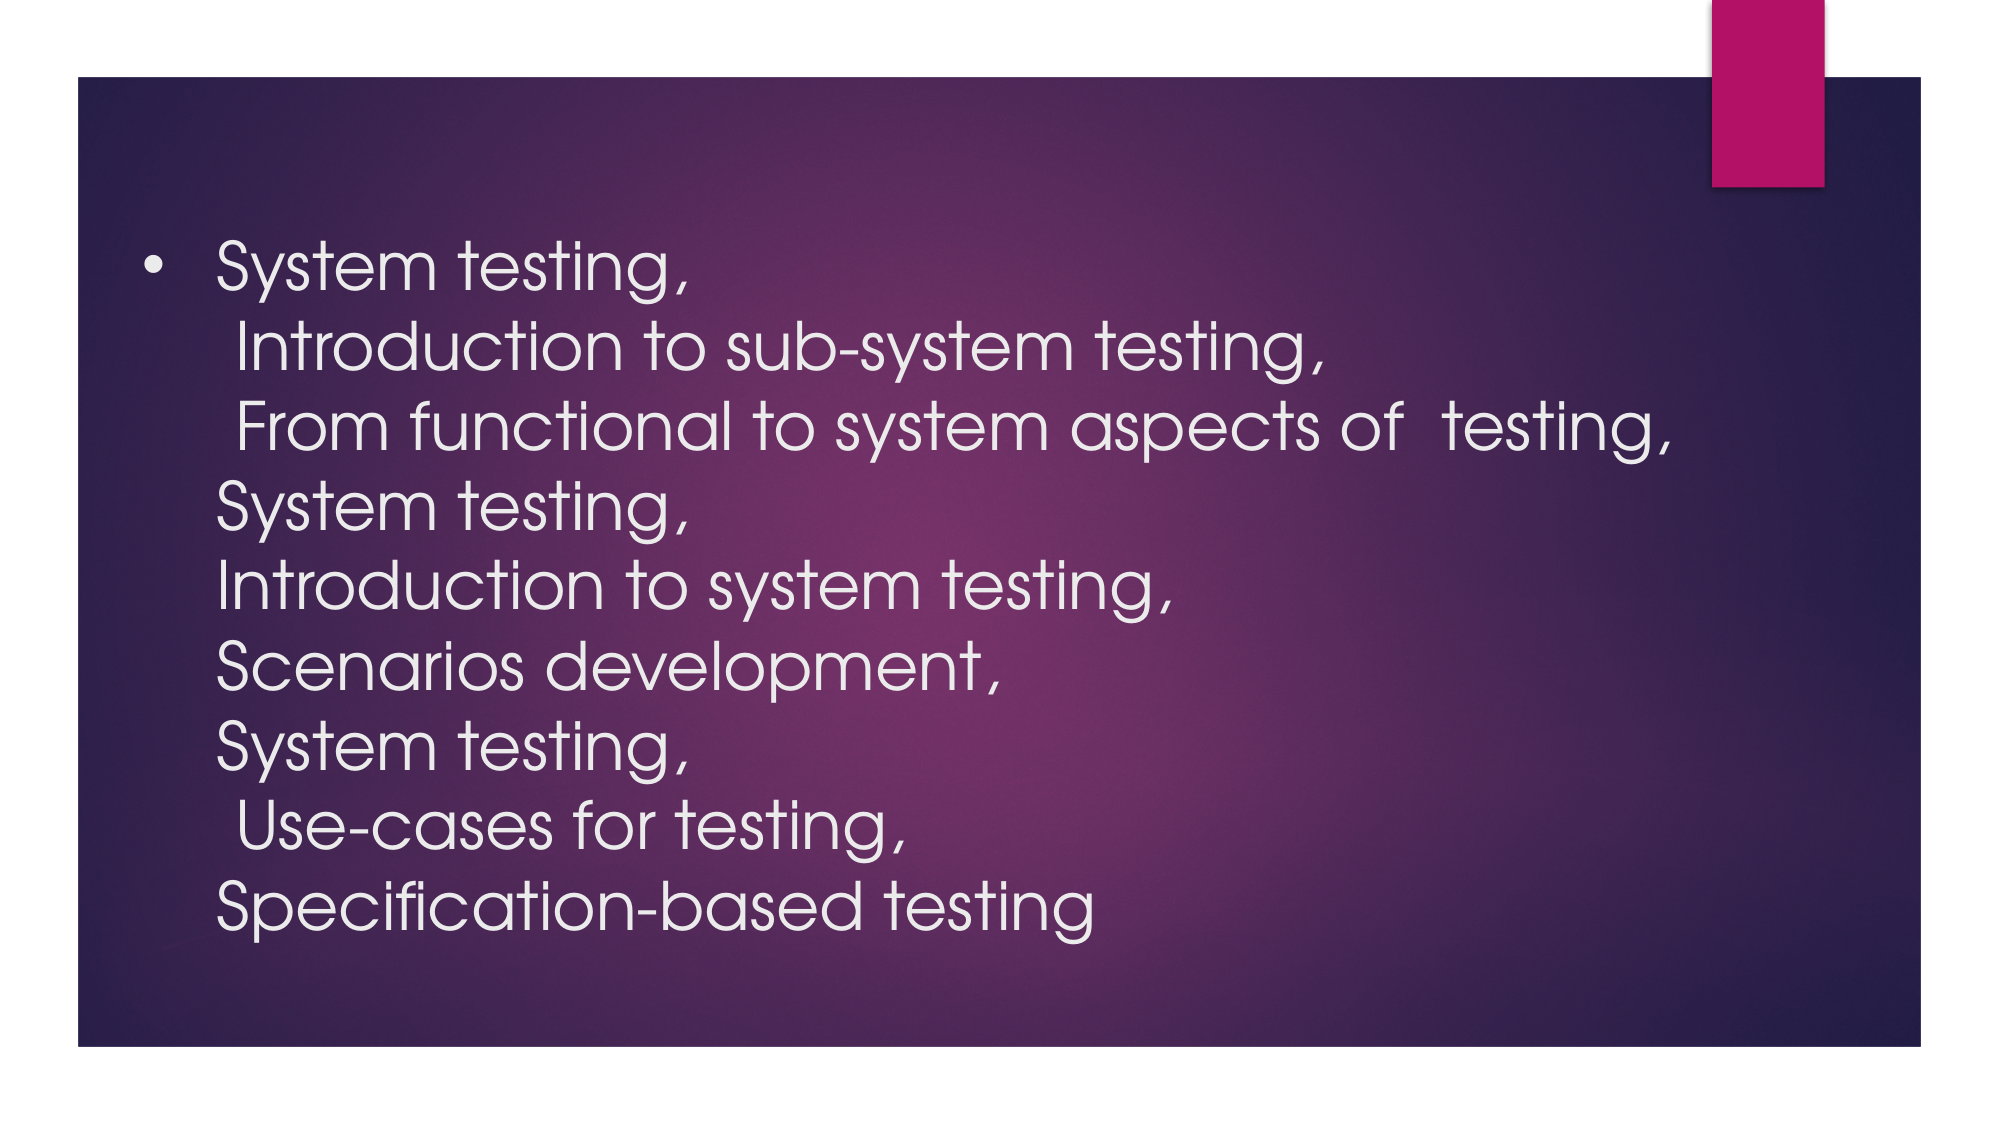

# System testing, Introduction to sub-system testing, From functional to system aspects of  testing, System testing, Introduction to system testing, Scenarios development, System testing, Use-cases for testing, Specification-based testing